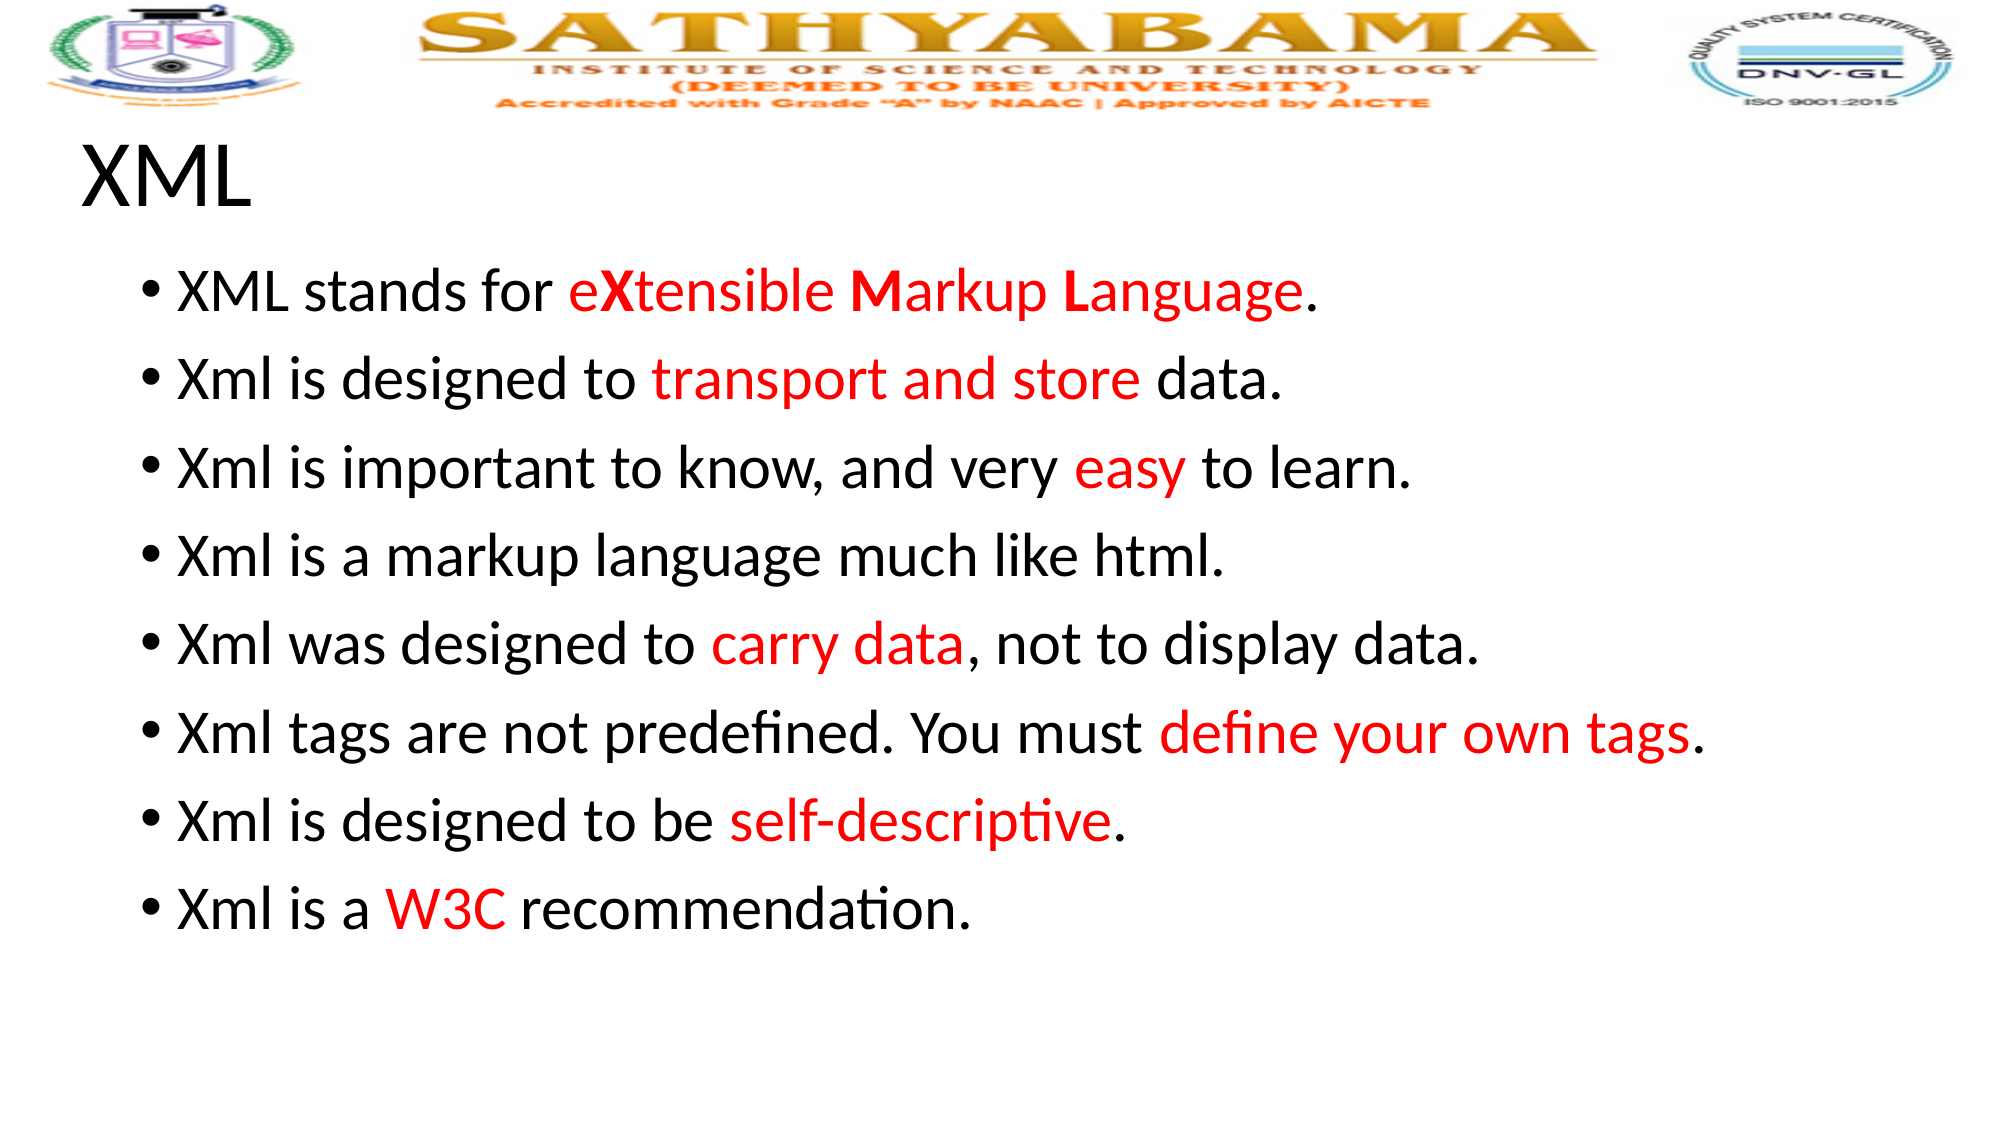

# XML
XML stands for eXtensible Markup Language.
Xml is designed to transport and store data.
Xml is important to know, and very easy to learn.
Xml is a markup language much like html.
Xml was designed to carry data, not to display data.
Xml tags are not predefined. You must define your own tags.
Xml is designed to be self-descriptive.
Xml is a W3C recommendation.